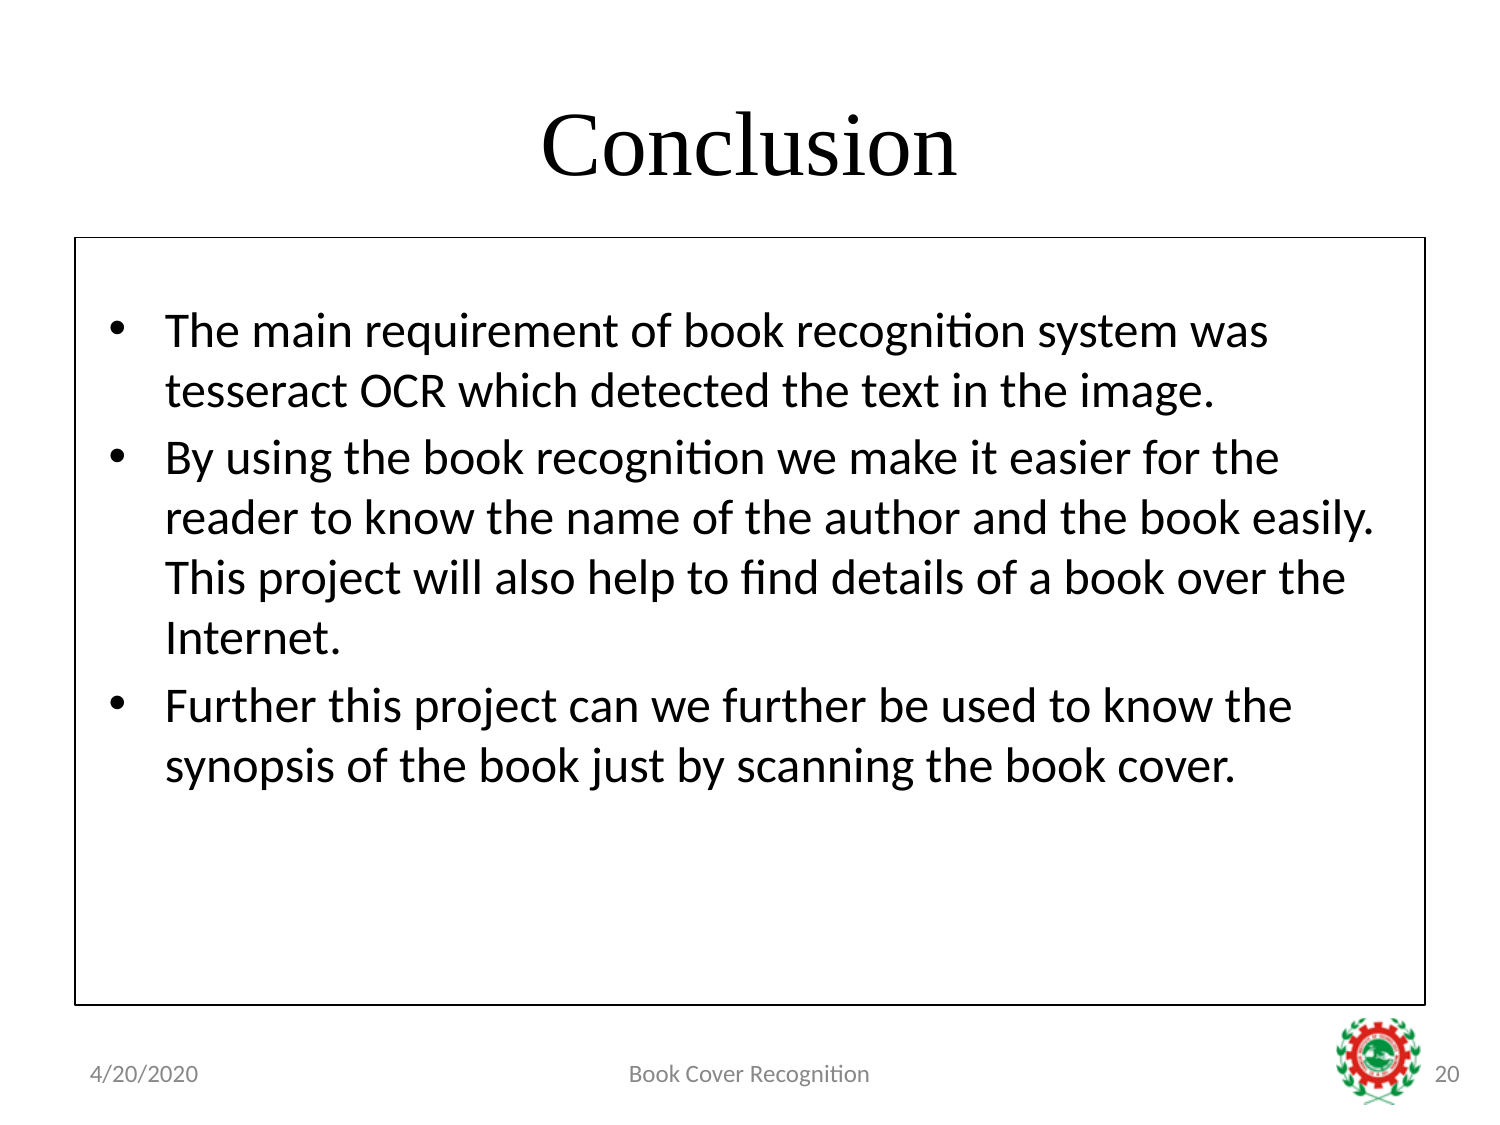

Conclusion

The main requirement of book recognition system was tesseract OCR which detected the text in the image.
By using the book recognition we make it easier for the reader to know the name of the author and the book easily. This project will also help to find details of a book over the Internet.
Further this project can we further be used to know the synopsis of the book just by scanning the book cover.

4/20/2020
Book Cover Recognition
20